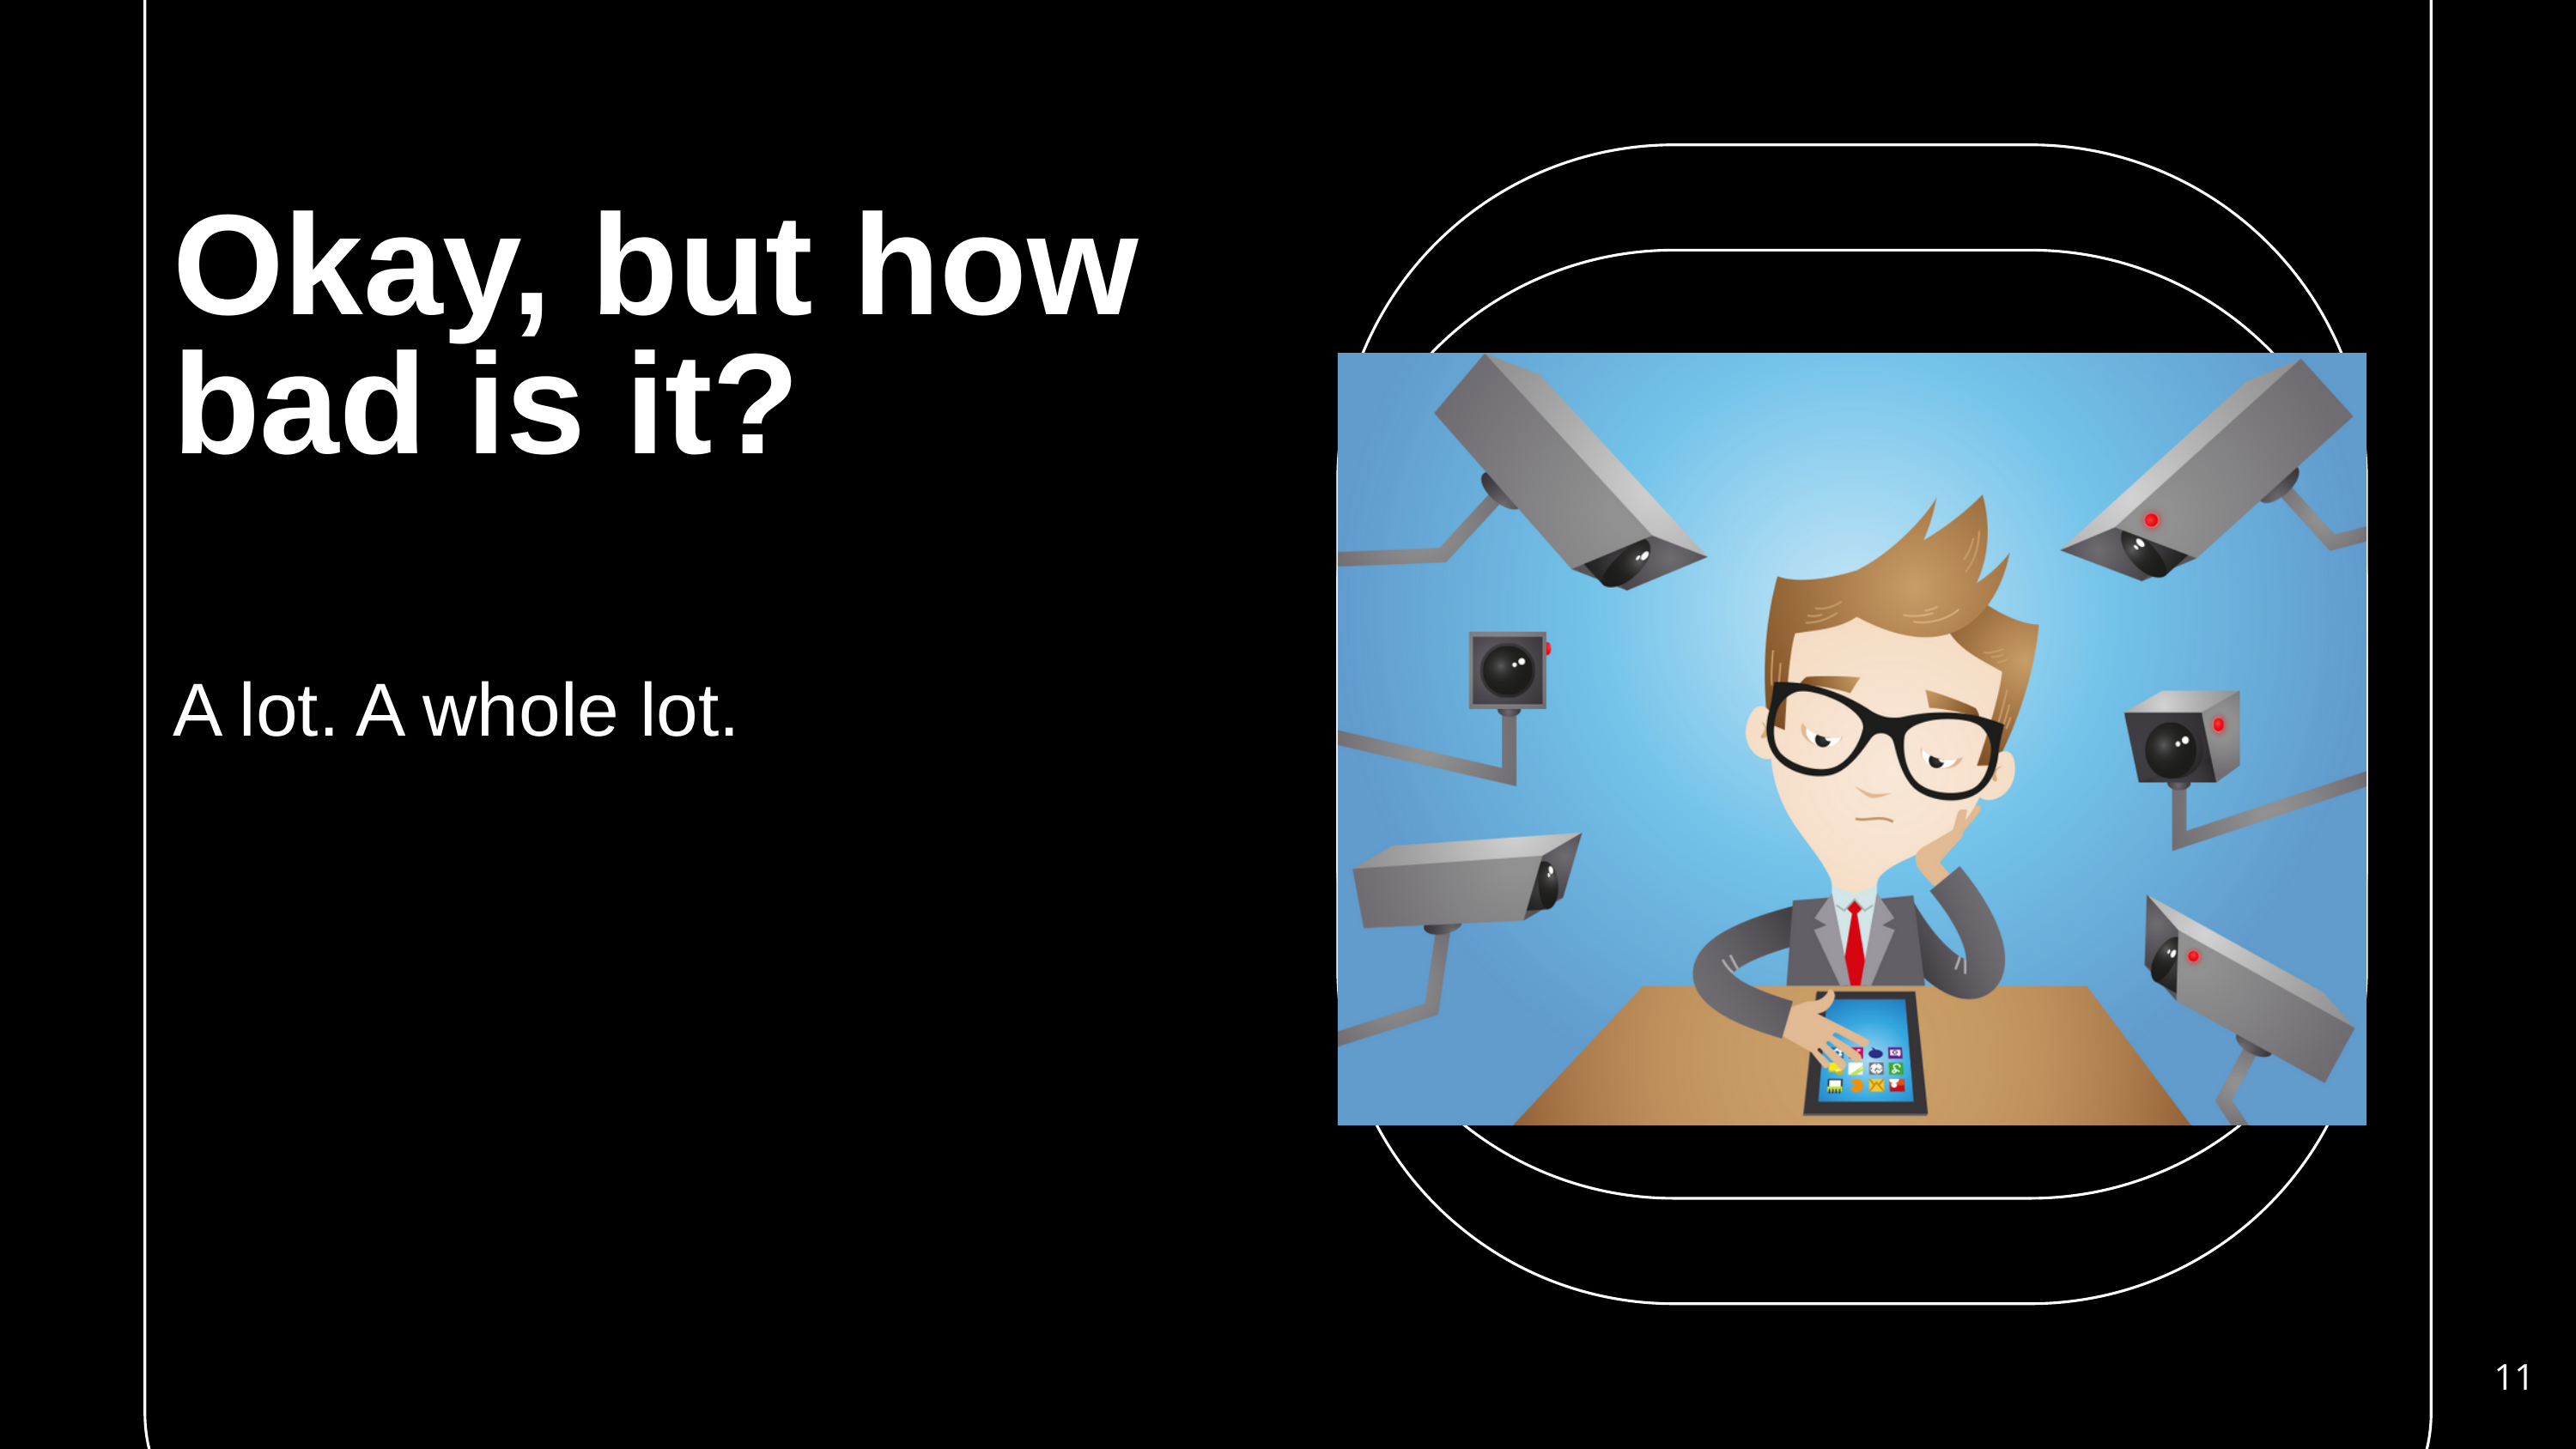

Okay, but how bad is it?

A lot. A whole lot.
11